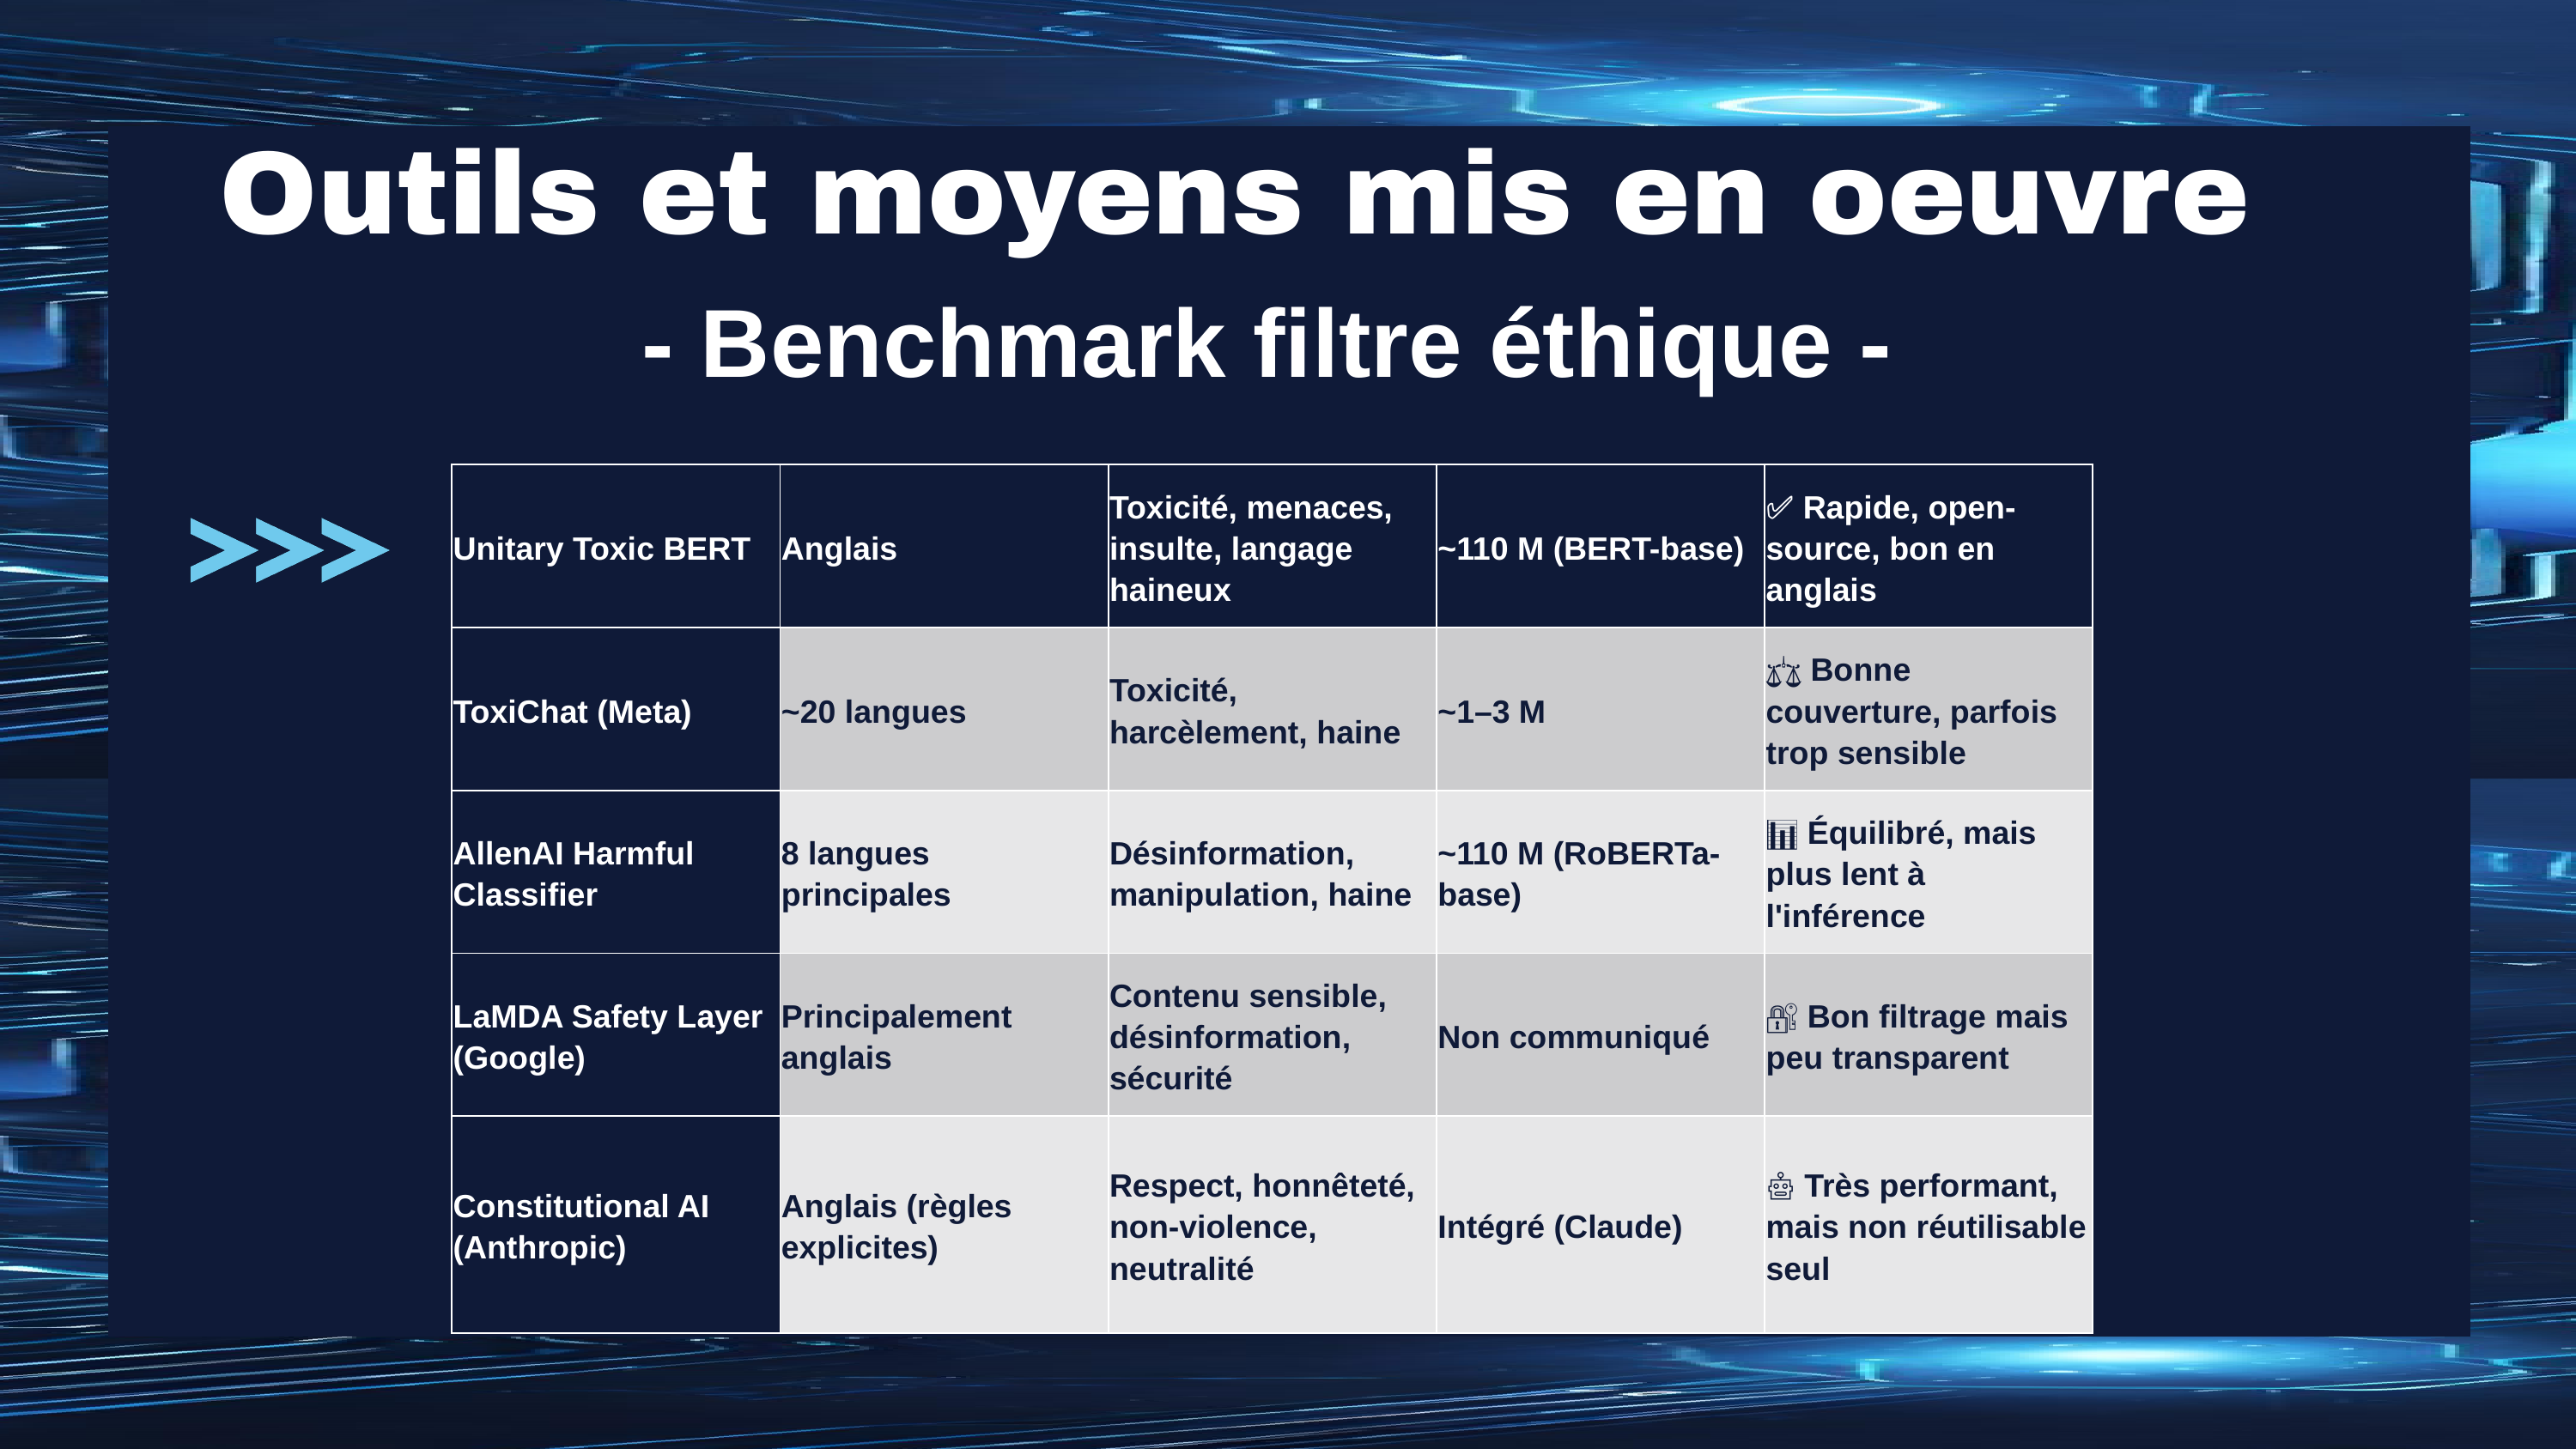

Outils et moyens mis en oeuvre
- Benchmark filtre éthique -

| Unitary Toxic BERT | Anglais | Toxicité, menaces, insulte, langage haineux | ~110 M (BERT-base) | ✅ Rapide, open-source, bon en anglais |
| --- | --- | --- | --- | --- |
| ToxiChat (Meta) | ~20 langues | Toxicité, harcèlement, haine | ~1–3 M | ⚖️ Bonne couverture, parfois trop sensible |
| AllenAI Harmful Classifier | 8 langues principales | Désinformation, manipulation, haine | ~110 M (RoBERTa-base) | 📊 Équilibré, mais plus lent à l'inférence |
| LaMDA Safety Layer (Google) | Principalement anglais | Contenu sensible, désinformation, sécurité | Non communiqué | 🔐 Bon filtrage mais peu transparent |
| Constitutional AI (Anthropic) | Anglais (règles explicites) | Respect, honnêteté, non-violence, neutralité | Intégré (Claude) | 🤖 Très performant, mais non réutilisable seul |